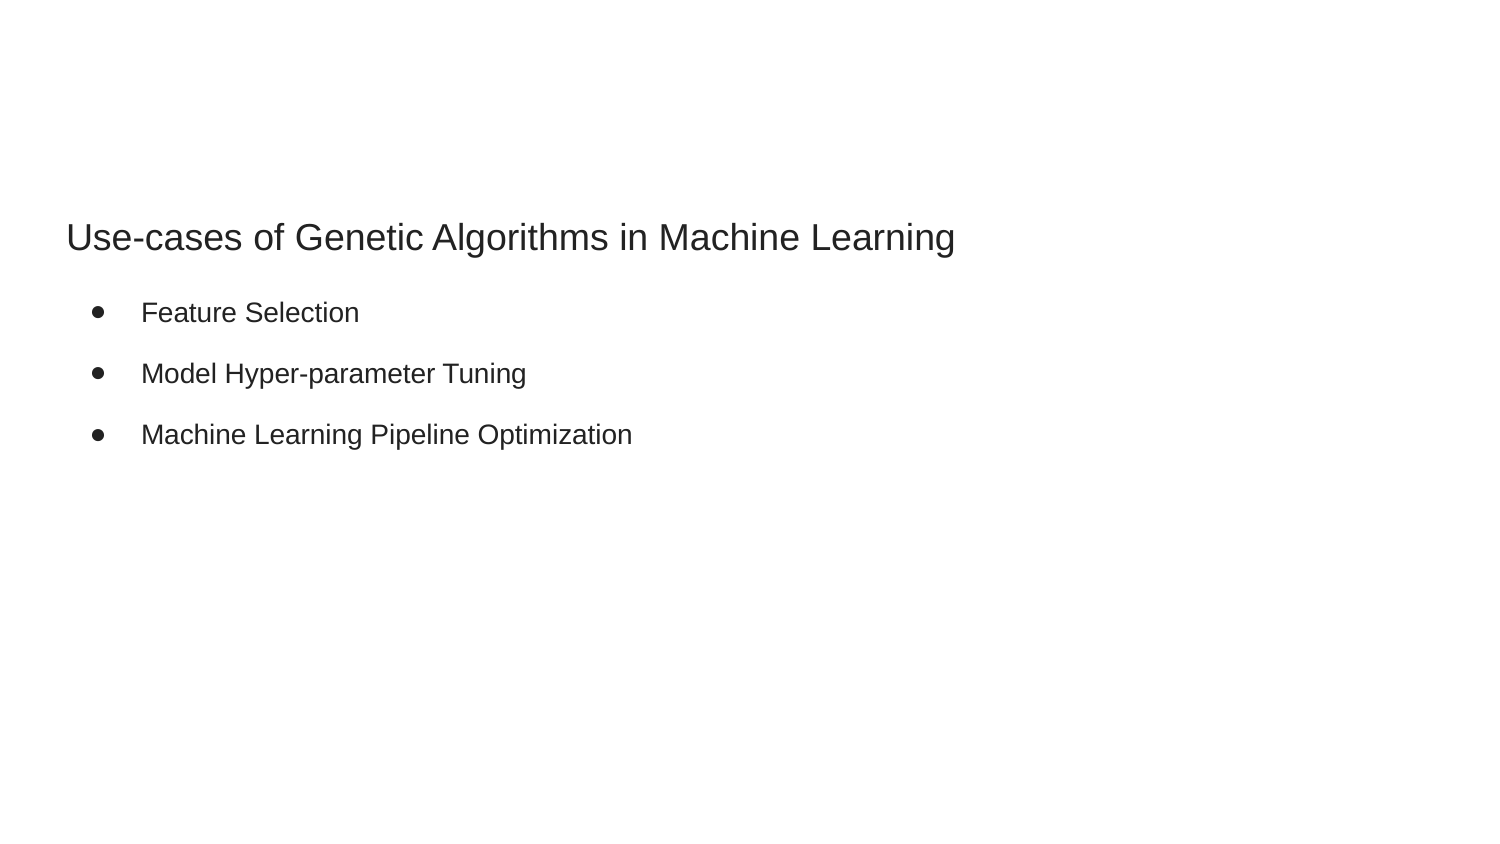

‌Use-cases of Genetic Algorithms in Machine Learning
Feature Selection
Model Hyper-parameter Tuning
Machine Learning Pipeline Optimization